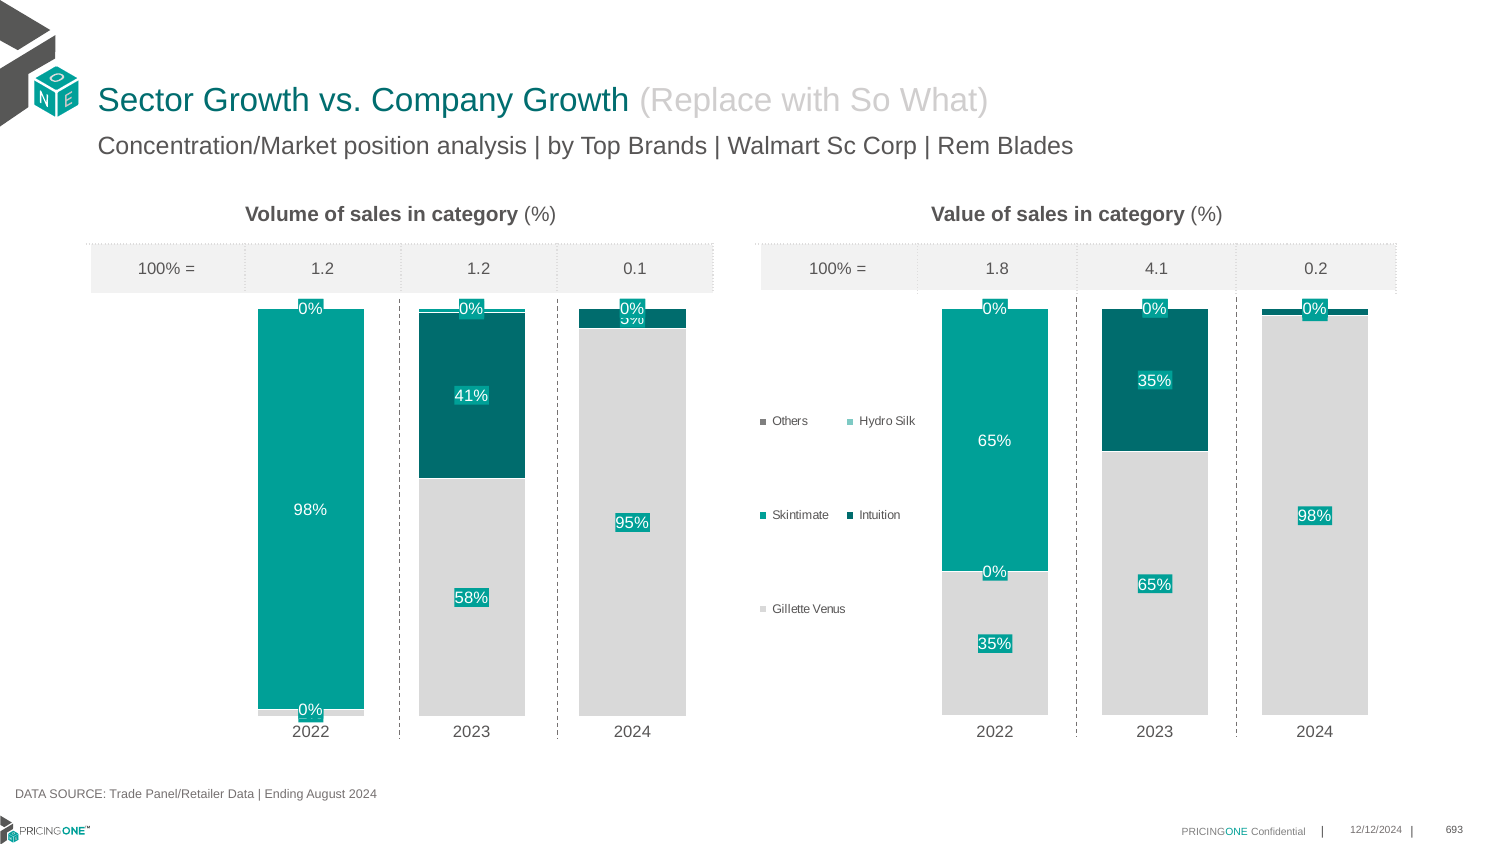

# Sector Growth vs. Company Growth (Replace with So What)
Concentration/Market position analysis | by Top Brands | Walmart Sc Corp | Rem Blades
| Volume of sales in category (%) |  |  |  |
| --- | --- | --- | --- |
| 100% = | 1.2 | 1.2 | 0.1 |
| Value of sales in category (%) |  |  |  |
| --- | --- | --- | --- |
| 100% = | 1.8 | 4.1 | 0.2 |

### Chart

| Category | Gillette Venus | Intuition | Skintimate | Hydro Silk | Others |
|---|---|---|---|---|---|
| 2022 | 0.017826305131069007 | 0.0 | 0.9821685831393006 | 4.259774691996991e-06 | 8.519549383993981e-07 |
| 2023 | 0.5833048819223982 | 0.4070853355482969 | 0.009609782529304953 | 0.0 | 0.0 |
| 2024 | 0.9502824858757062 | 0.049608865710560626 | 0.0001086484137331595 | 0.0 | 0.0 |

### Chart

| Category | Gillette Venus | Intuition | Skintimate | Hydro Silk | Others |
|---|---|---|---|---|---|
| 2022 | 0.354311666393726 | 0.0 | 0.645679235584184 | 8.529395709372783e-06 | 5.686263806248522e-07 |
| 2023 | 0.6482193687356315 | 0.3505467284862451 | 0.001233902778123443 | 0.0 | 0.0 |
| 2024 | 0.9819167594320357 | 0.01806321926529828 | 2.0021302666036663e-05 | 0.0 | 0.0 |
DATA SOURCE: Trade Panel/Retailer Data | Ending August 2024

12/12/2024
693